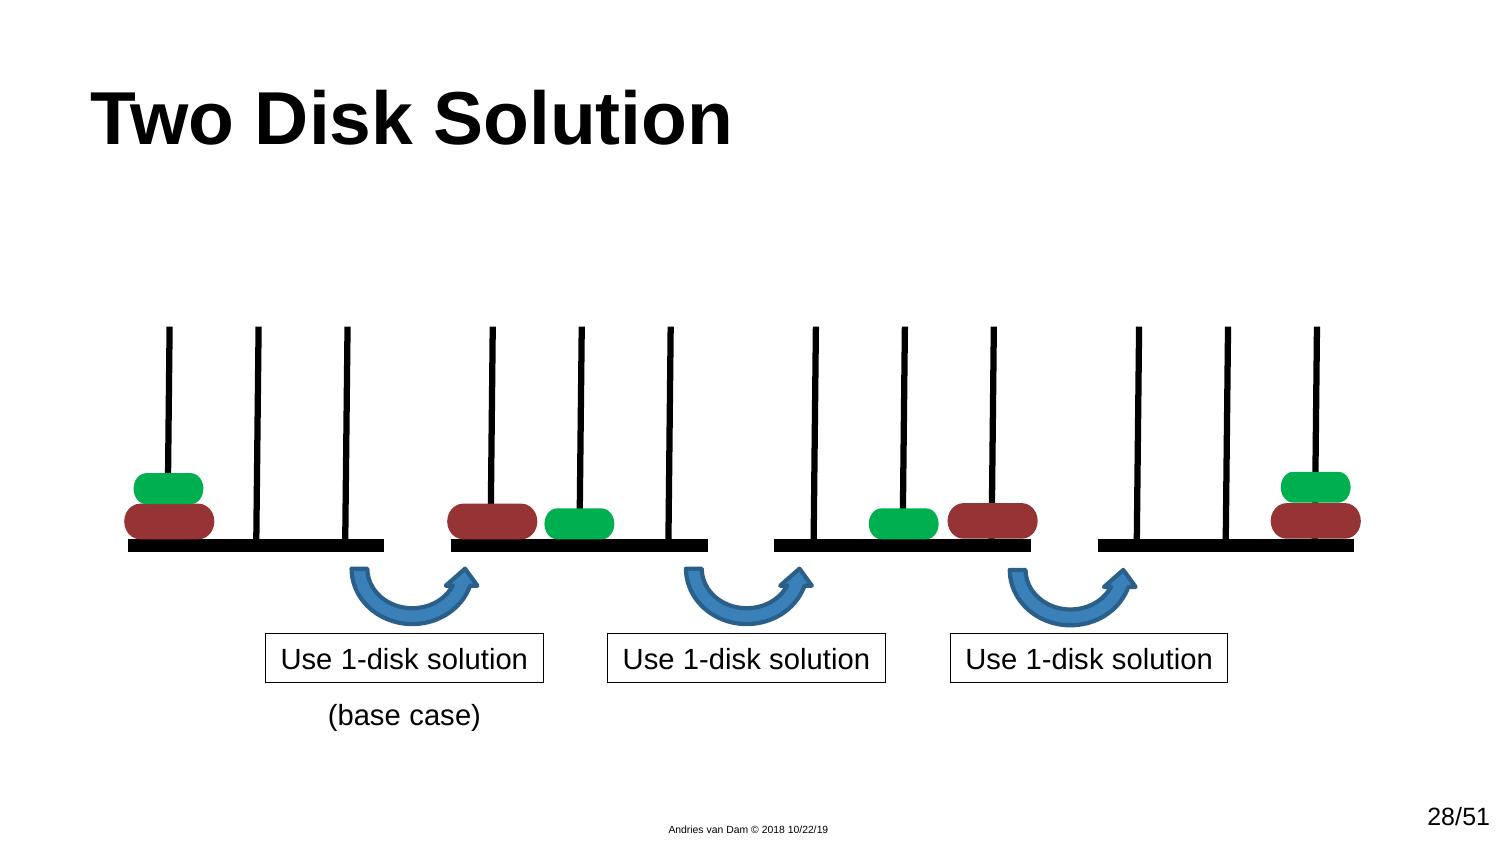

# Two Disk Solution

Use 1-disk solution
Use 1-disk solution
Use 1-disk solution
(base case)